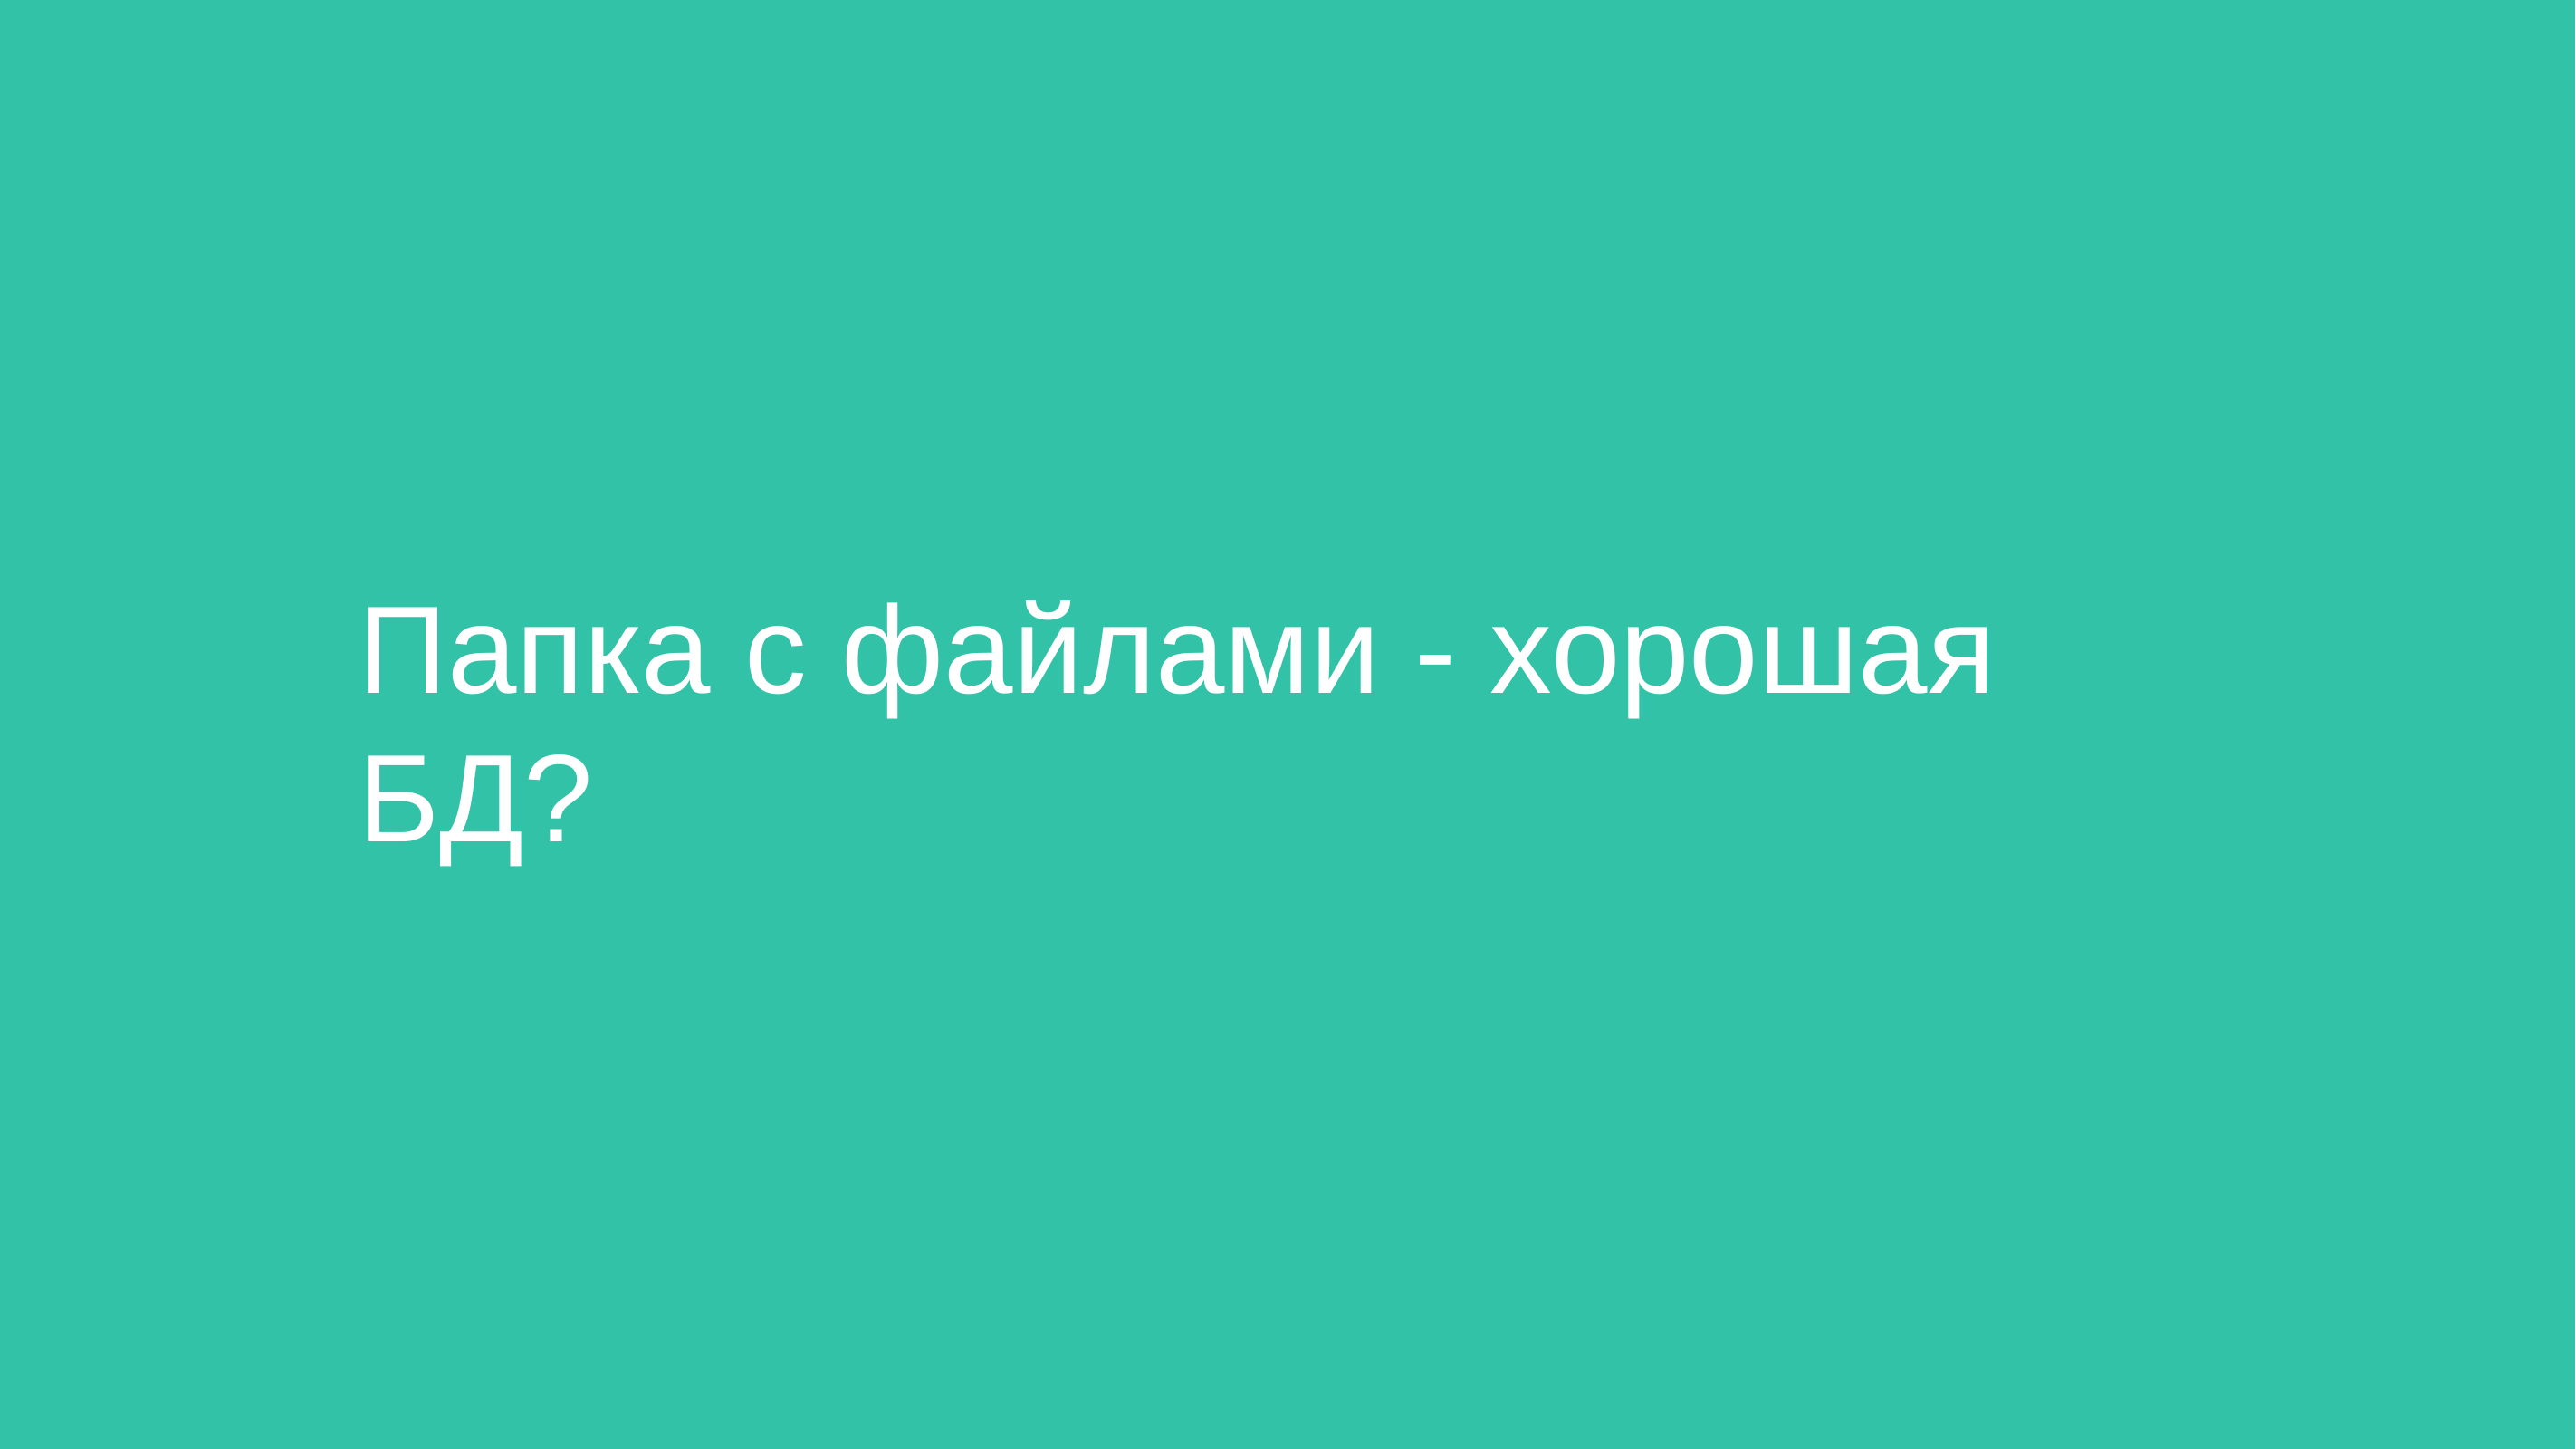

# Папка с файлами - хорошая БД?